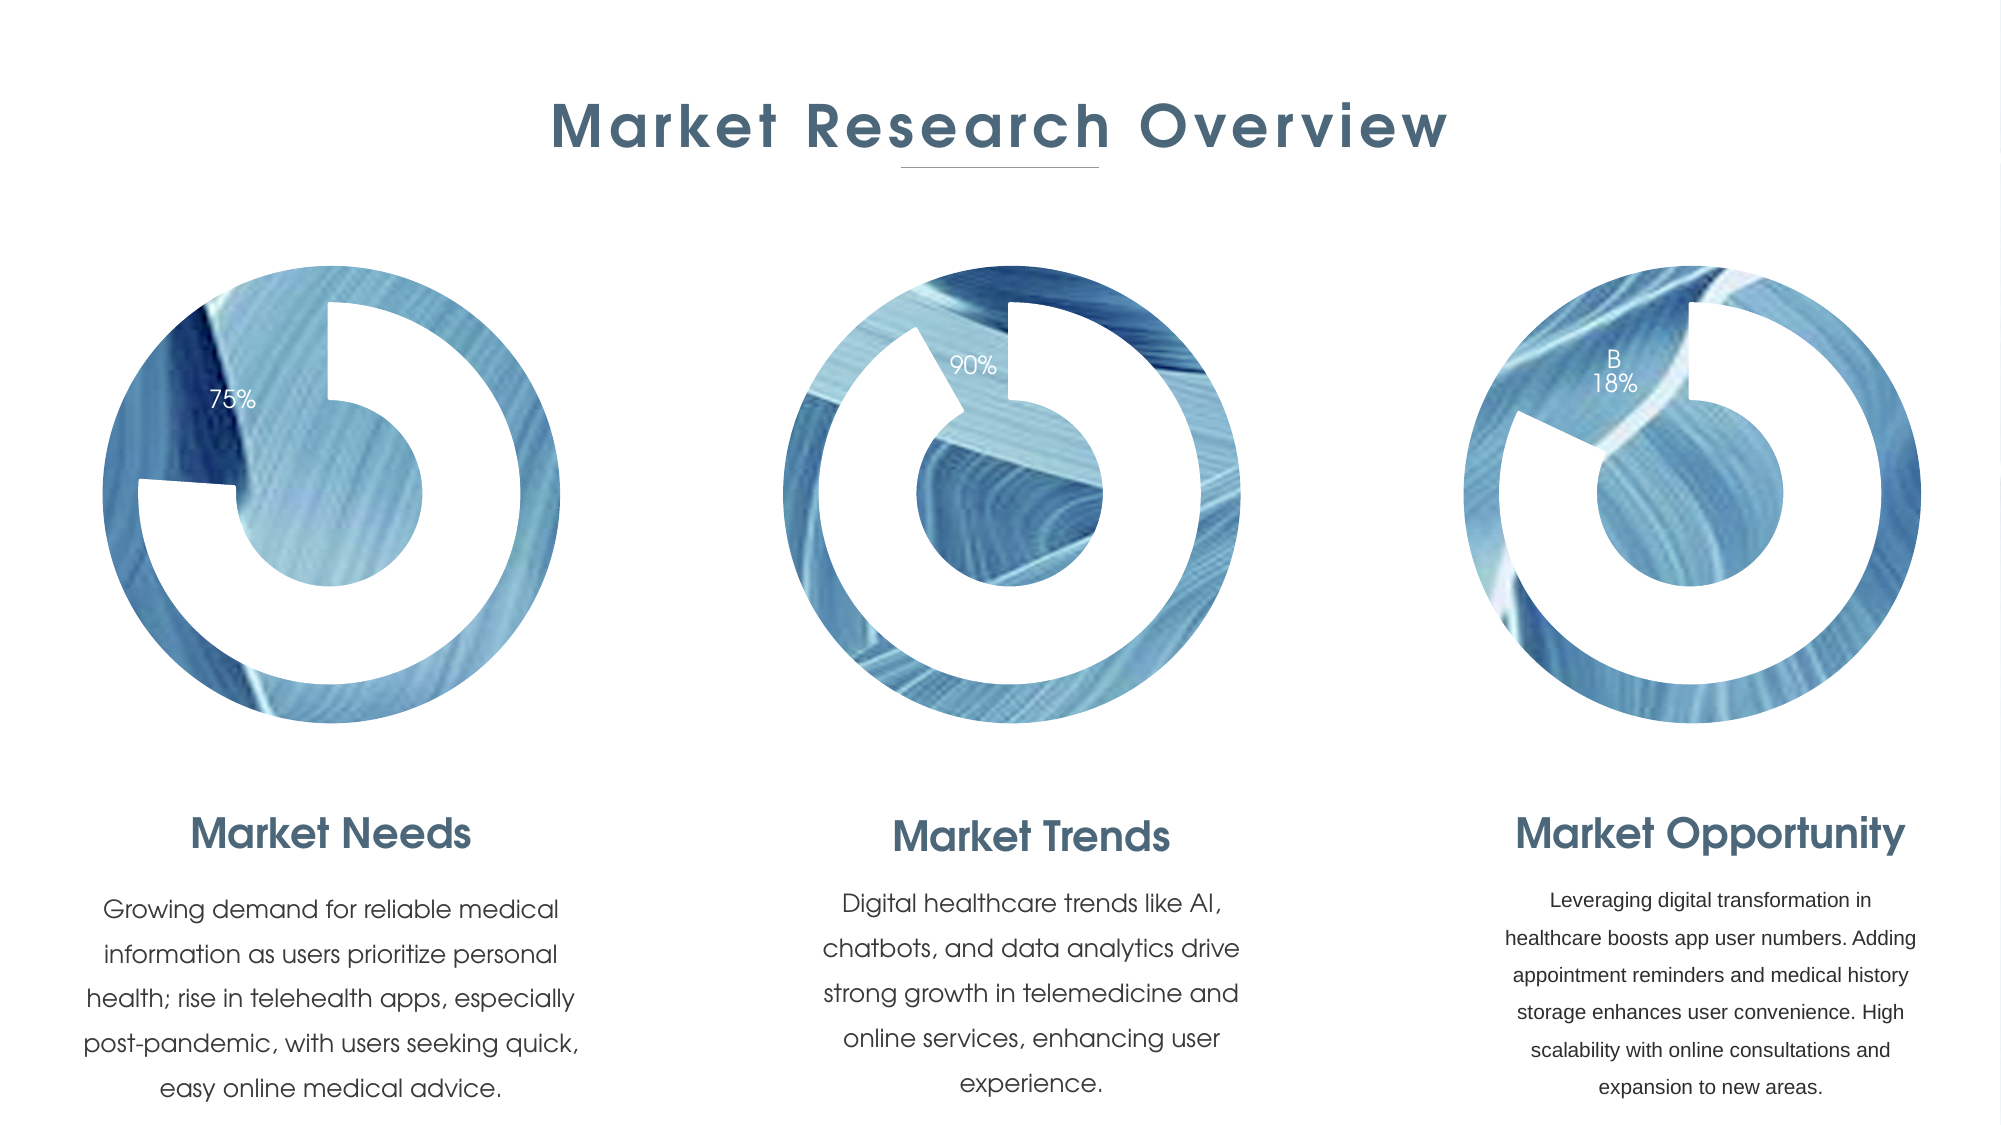

### Chart

| Category | TITLE |
|---|---|
| A | 7.0 |
| B | 2.2 |

### Chart

| Category | TITLE |
|---|---|
| A | 20.0 |
| B | 1.8 |

### Chart

| Category | TITLE |
|---|---|
| A | 8.2 |
| B | 1.8 |
Market Research Overview

e7d195523061f1c0c989bbdf341b111e769f2ee359bd8df638E53E9931A62DC22263A6E1A75FFBC630BB5D77BA969D9175F253EB94D93A1189E24A7D909BAD0376573965191318DE1FD009565C070D0758BE63ED47B2EDEACC9DDA8B42E936ECE29EDFDA81561272DB585C1D388AC69375A15CCDB3BFD0D7CC0E05F9CB208AB1AC036AD4A87015E98F8F7194A9B2E73A
Market Needs
Market Opportunity
Market Trends
Digital healthcare trends like AI, chatbots, and data analytics drive strong growth in telemedicine and online services, enhancing user experience.
Leveraging digital transformation in healthcare boosts app user numbers. Adding appointment reminders and medical history storage enhances user convenience. High scalability with online consultations and expansion to new areas.
Growing demand for reliable medical information as users prioritize personal health; rise in telehealth apps, especially post-pandemic, with users seeking quick, easy online medical advice.